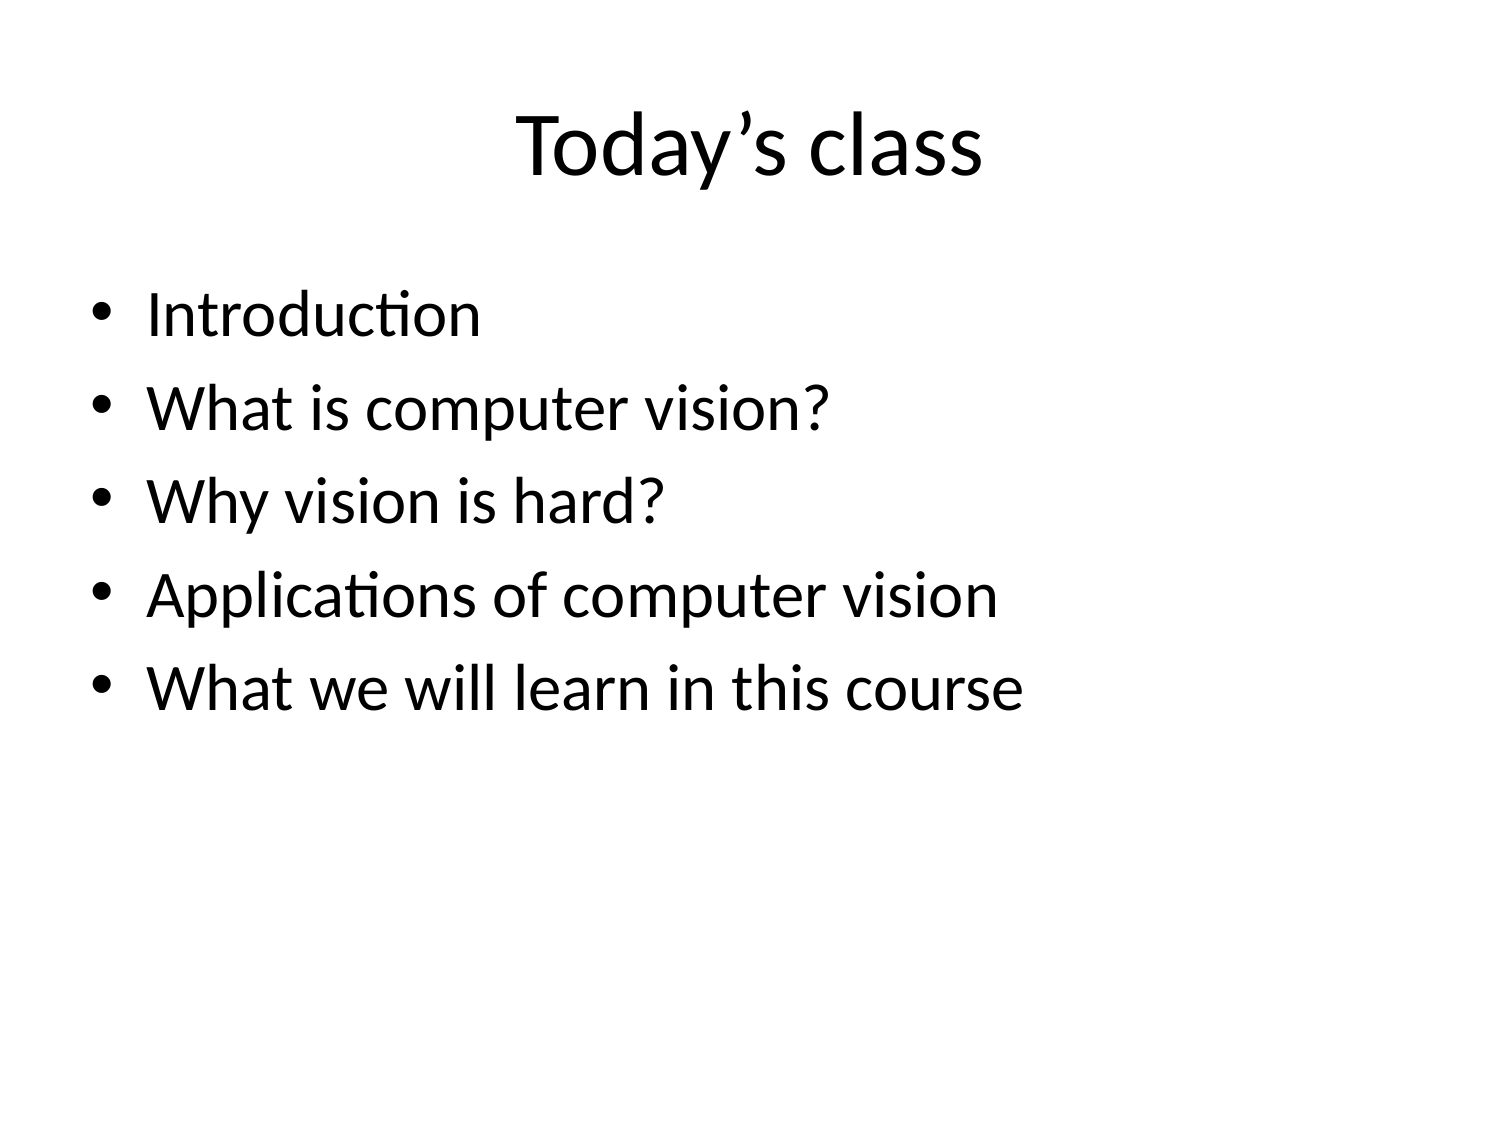

# Today’s class
Introduction
What is computer vision?
Why vision is hard?
Applications of computer vision
What we will learn in this course